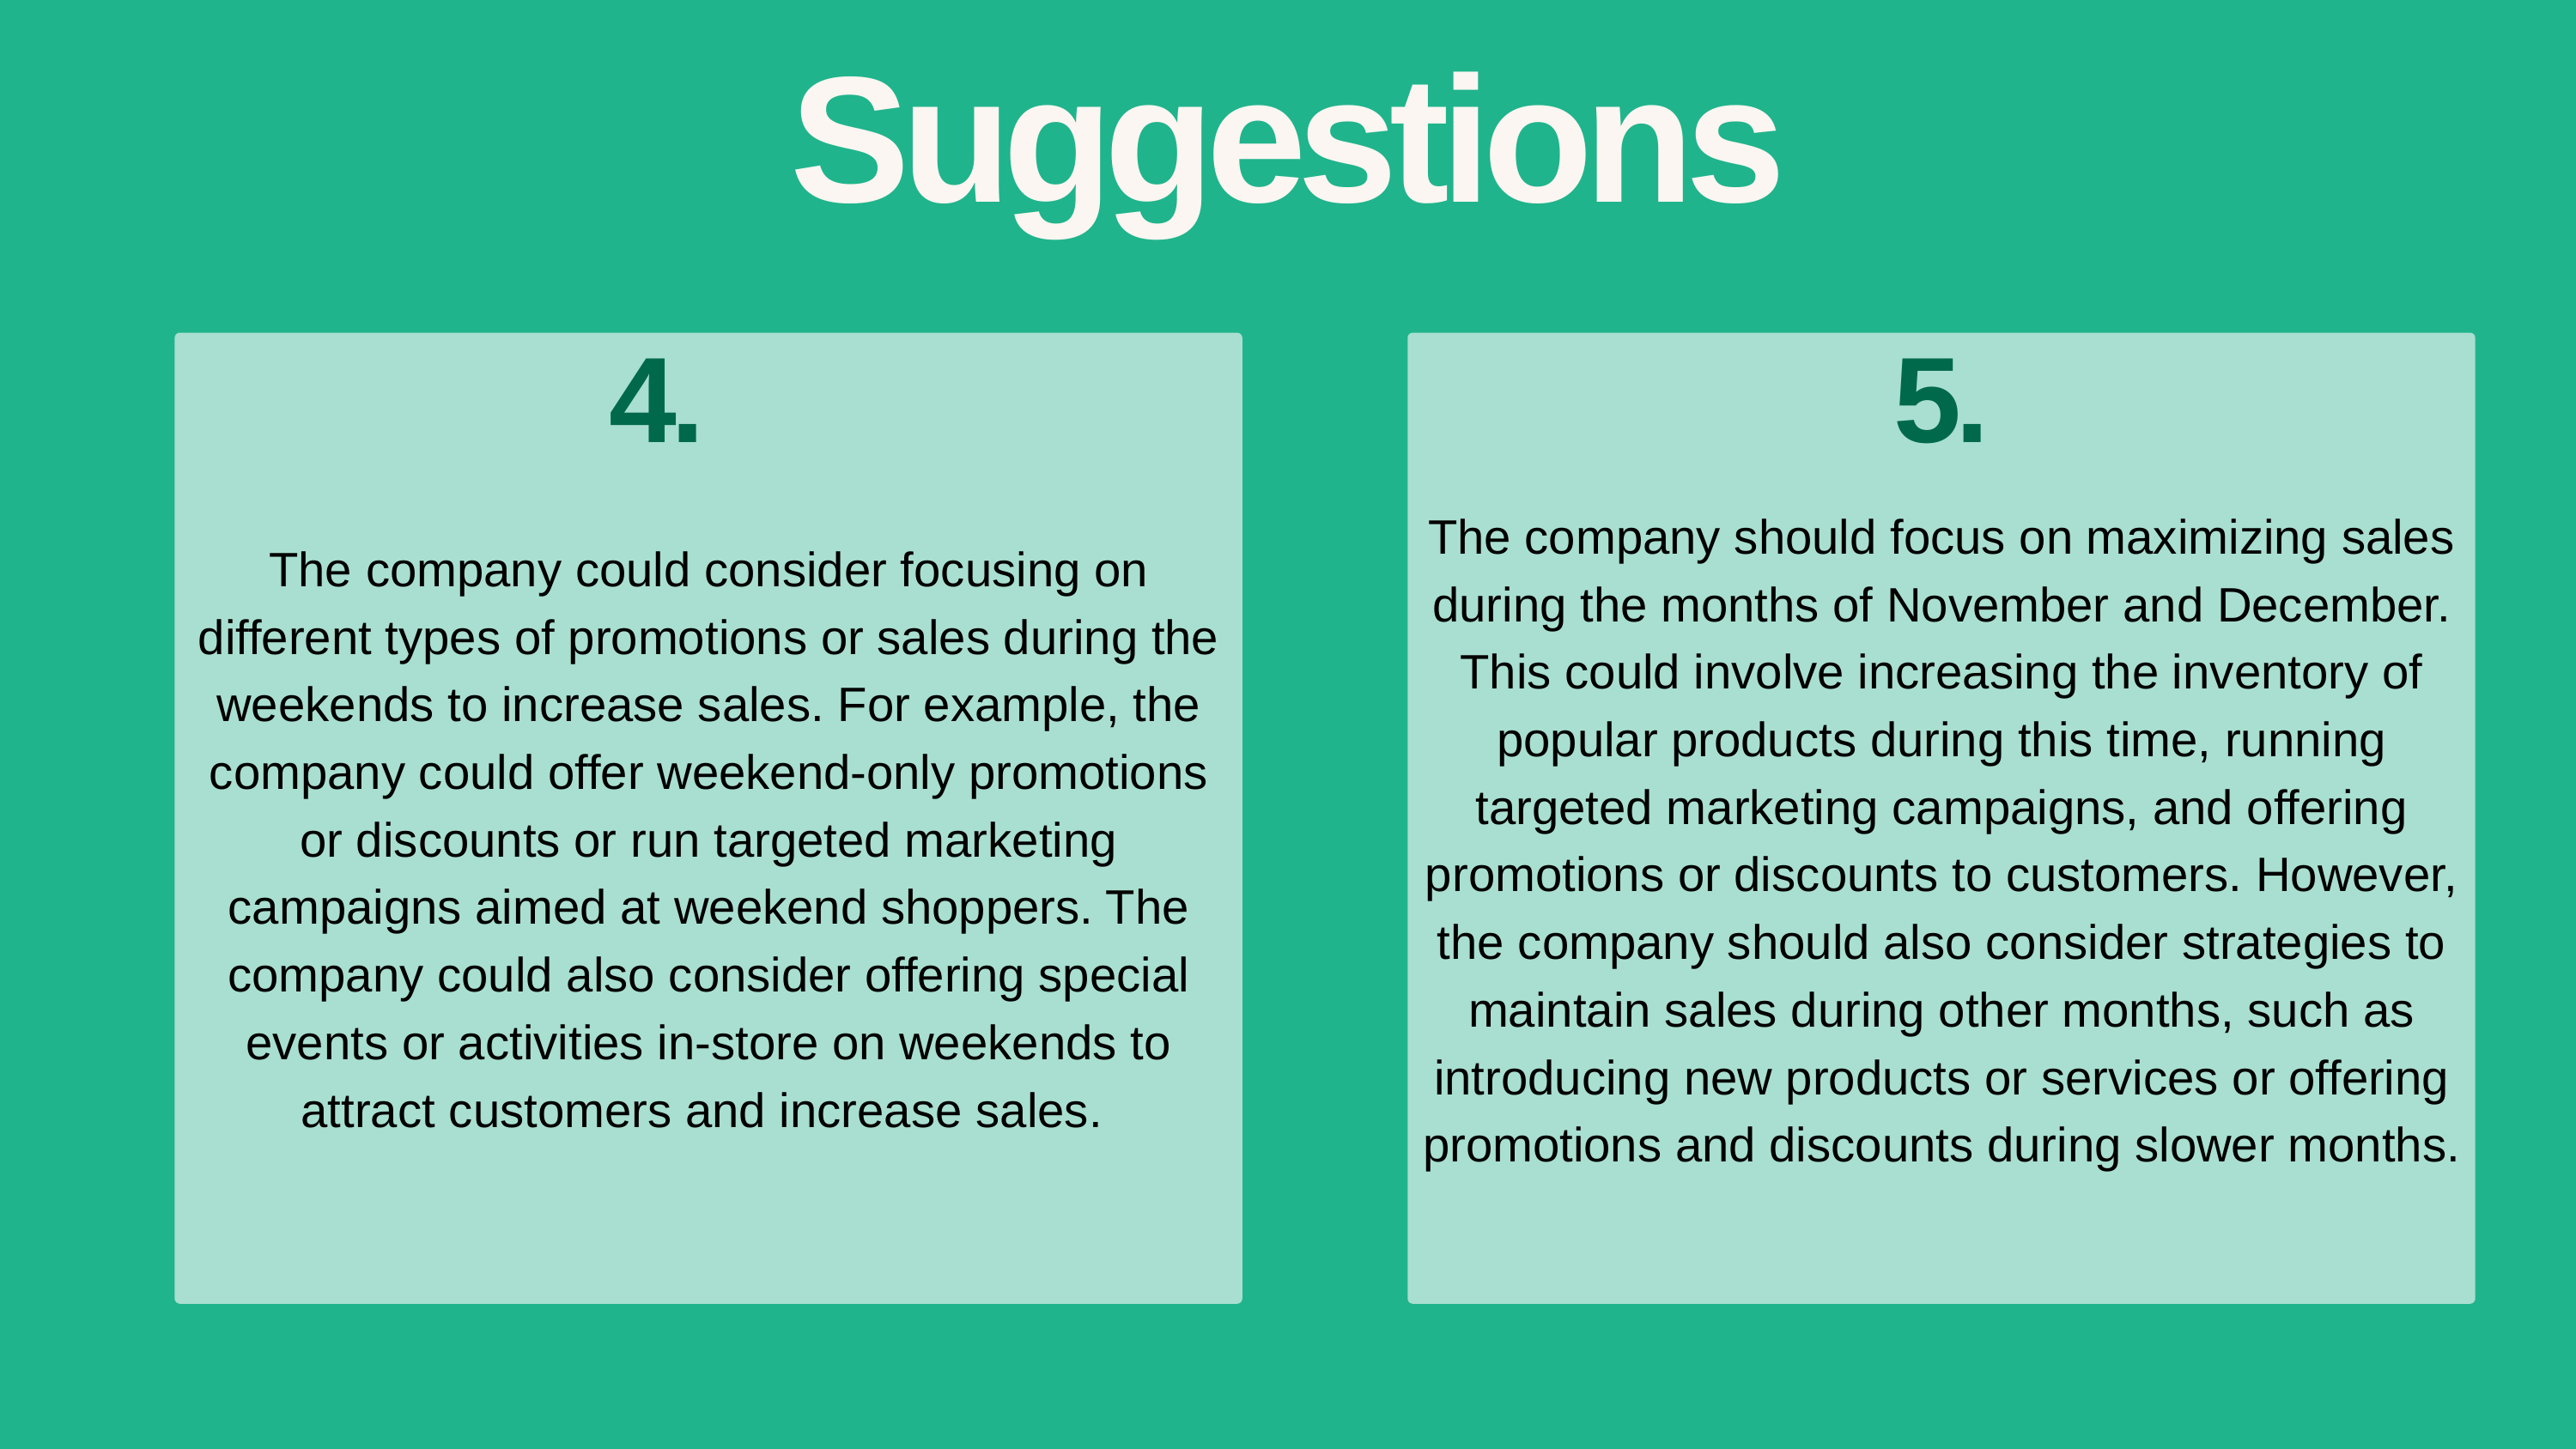

Suggestions

The company could consider focusing on different types of promotions or sales during the weekends to increase sales. For example, the company could offer weekend-only promotions or discounts or run targeted marketing campaigns aimed at weekend shoppers. The company could also consider offering special events or activities in-store on weekends to attract customers and increase sales.

The company should focus on maximizing sales during the months of November and December. This could involve increasing the inventory of popular products during this time, running targeted marketing campaigns, and offering promotions or discounts to customers. However, the company should also consider strategies to maintain sales during other months, such as introducing new products or services or offering promotions and discounts during slower months.

4.
5.